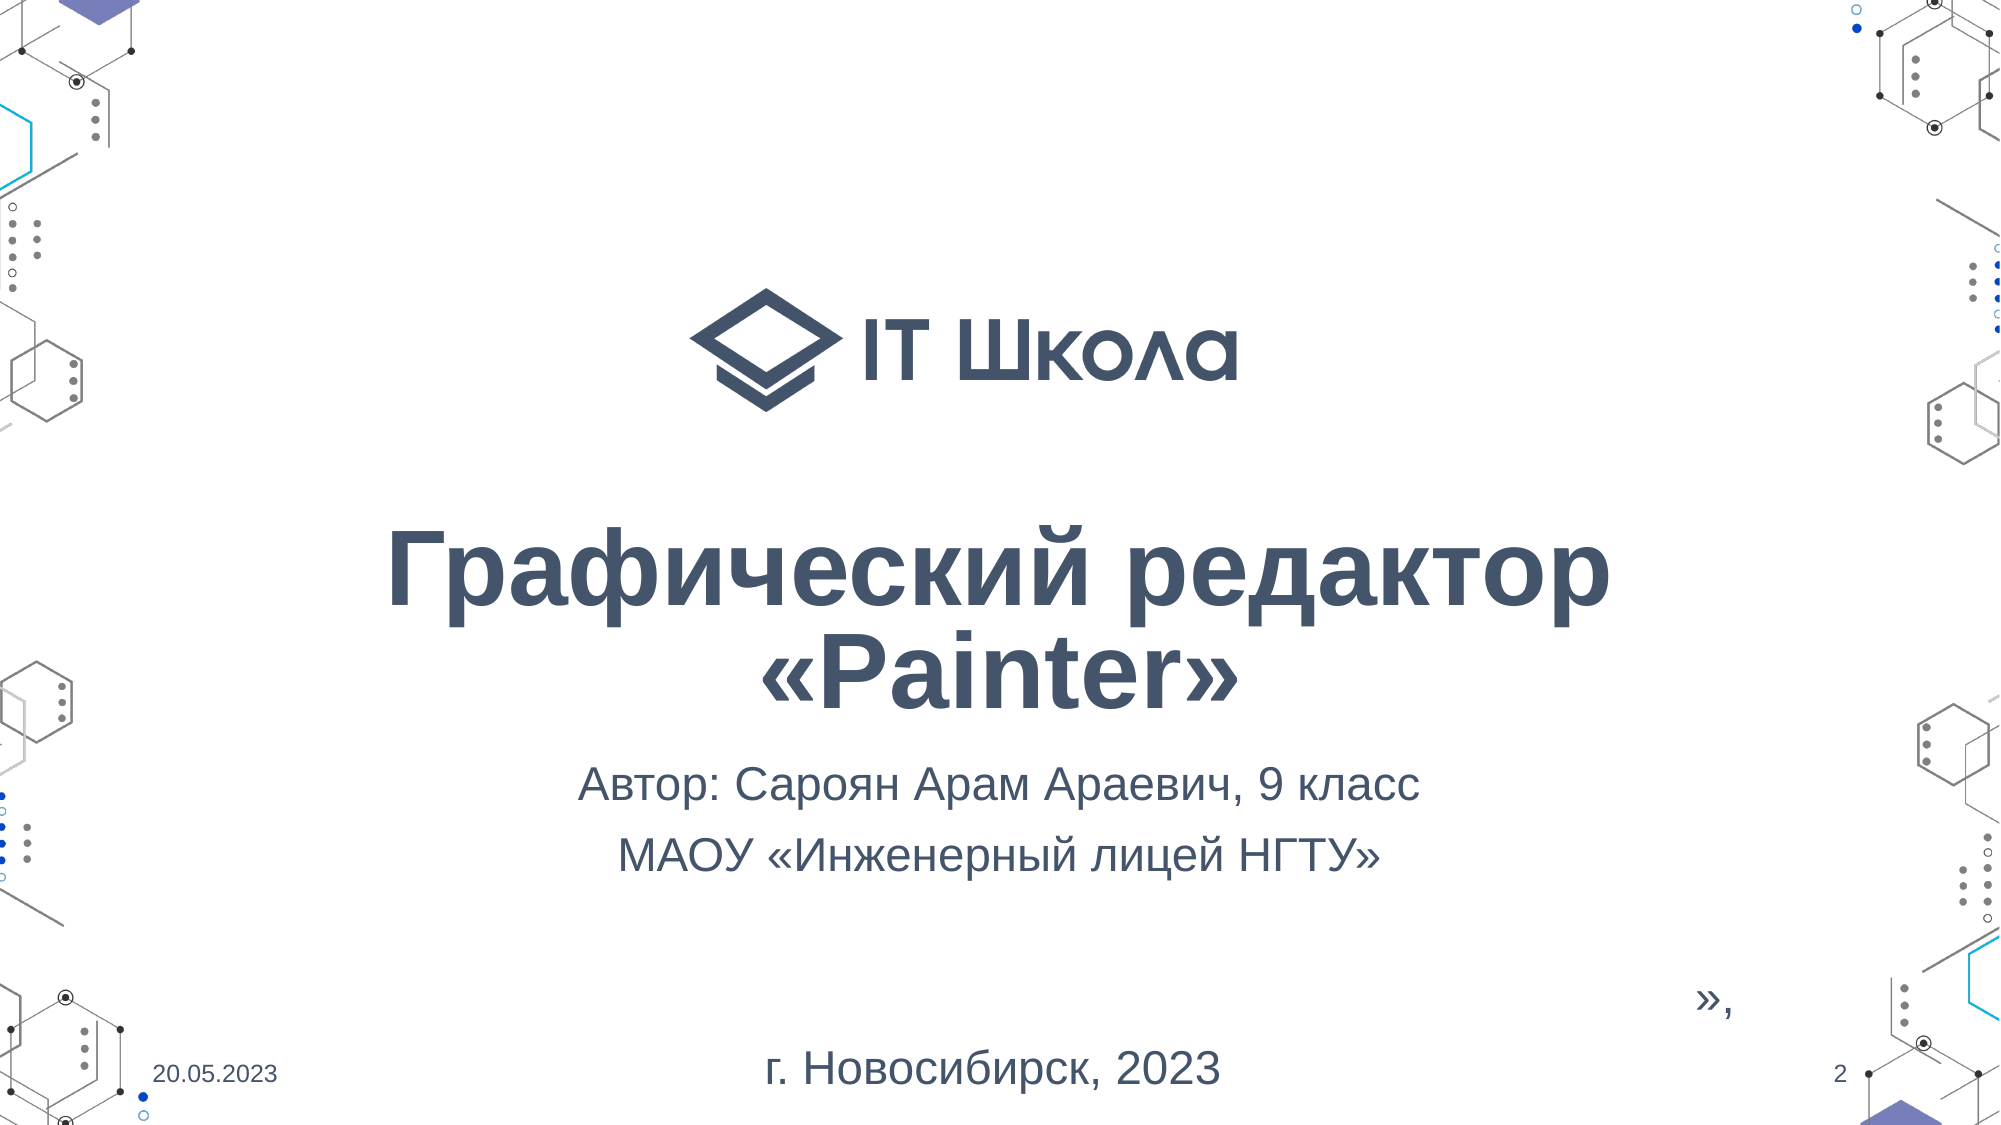

# Графический редактор «Painter»
Автор: Сароян Арам Араевич, 9 класс
МАОУ «Инженерный лицей НГТУ»

»,
г. Новосибирск, 2023

20.05.2023
2